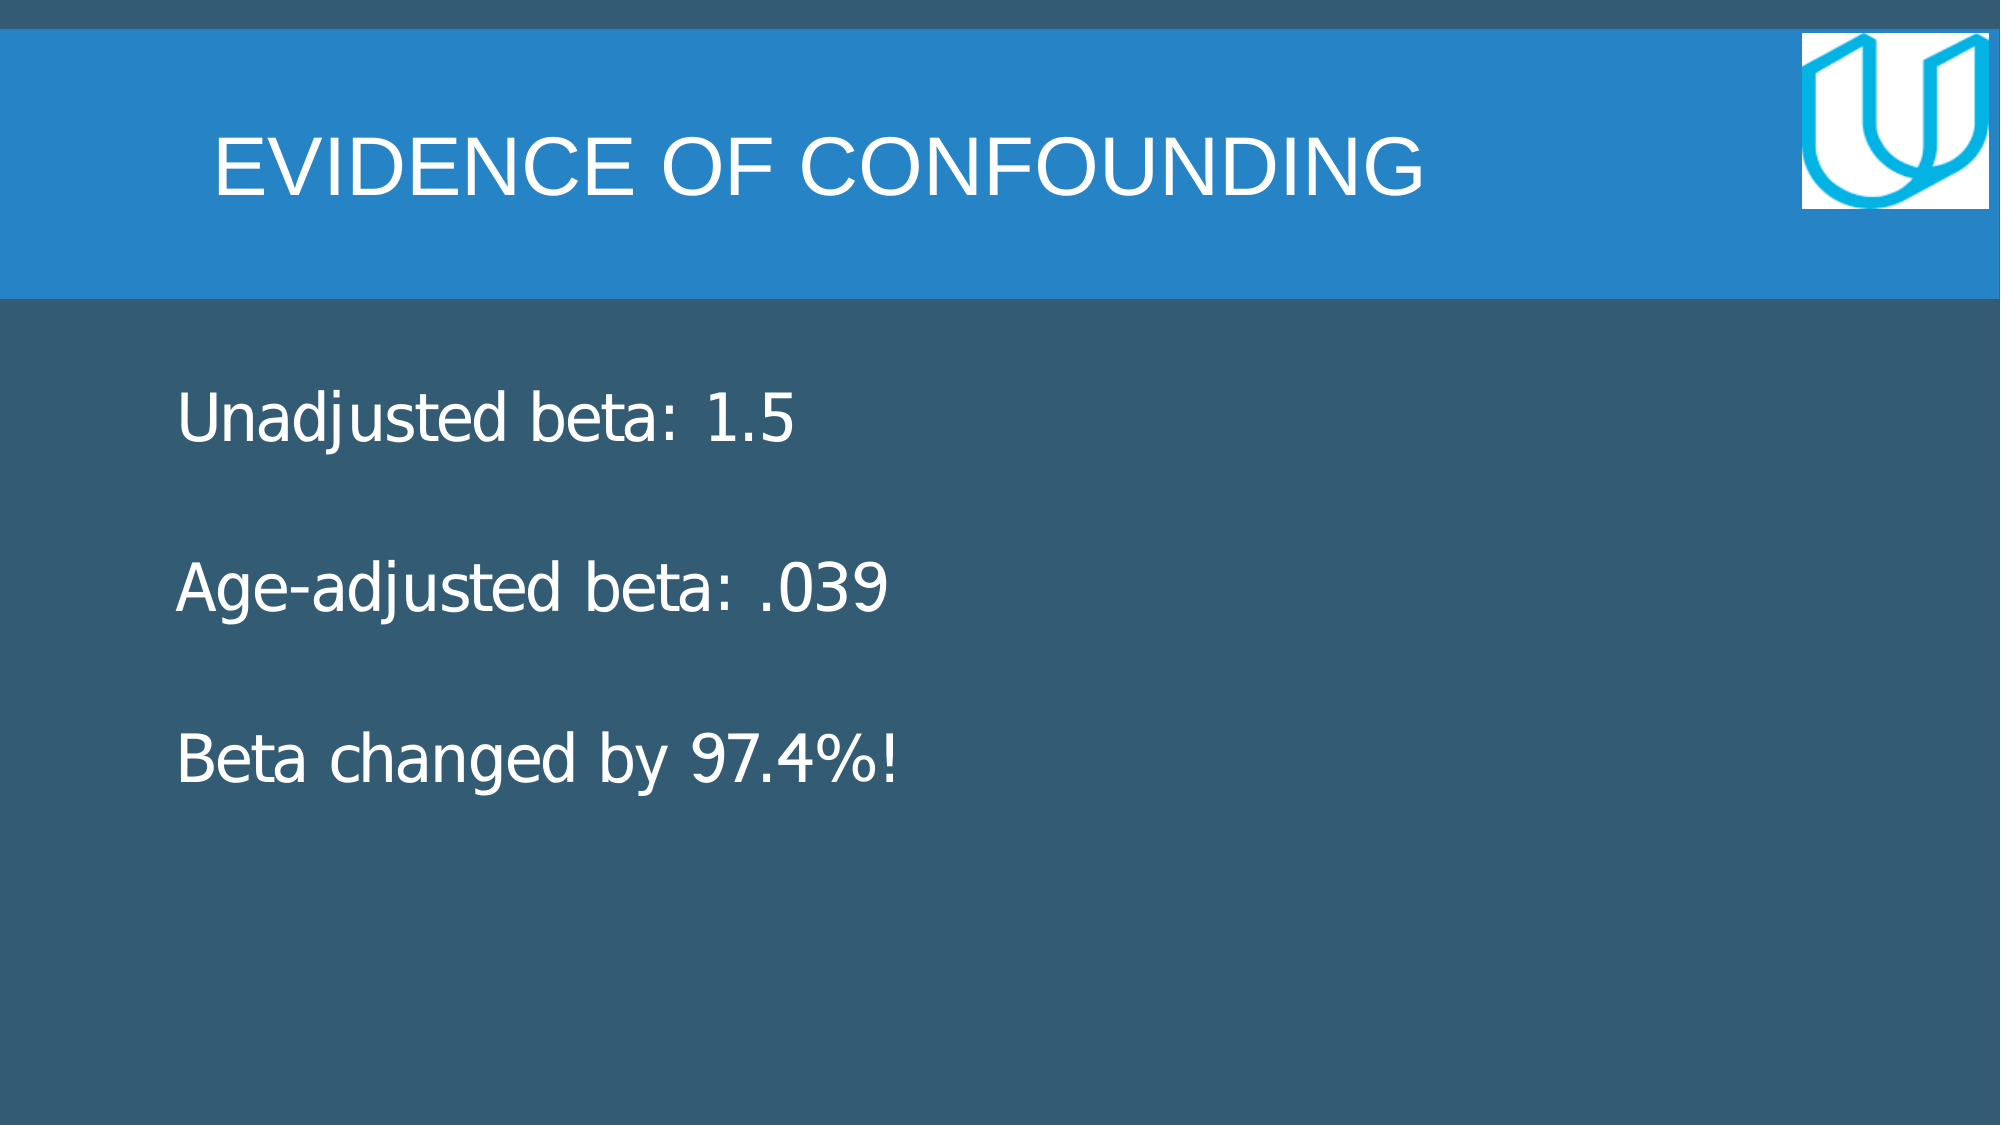

Evidence of confounding
Unadjusted beta: 1.5

Age-adjusted beta: .039

Beta changed by 97.4%!